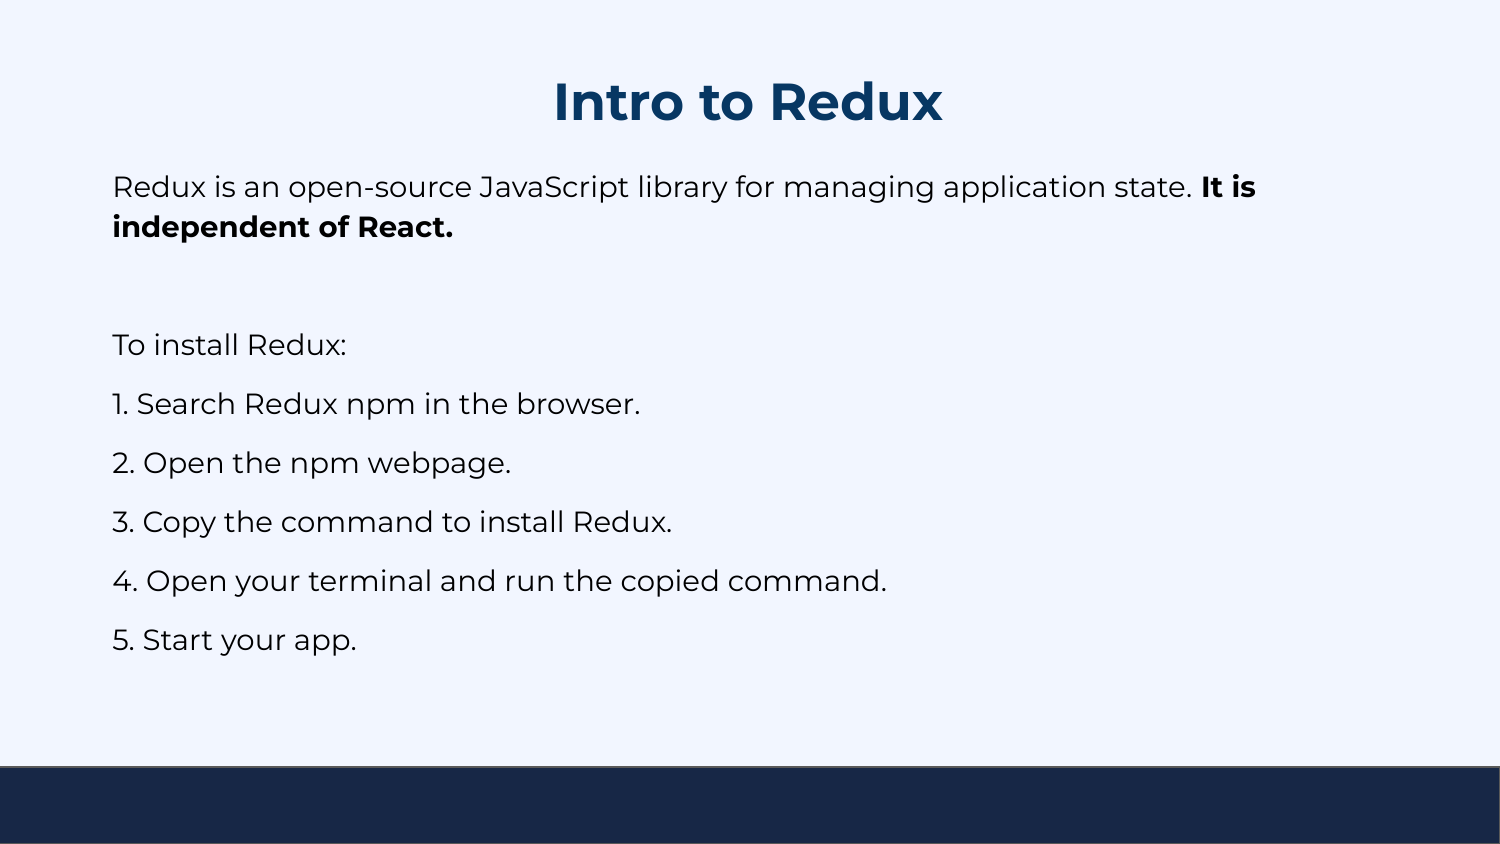

# Intro to Redux
Redux is an open-source JavaScript library for managing application state. It is independent of React.

To install Redux:
1. Search Redux npm in the browser.
2. Open the npm webpage.
3. Copy the command to install Redux.
4. Open your terminal and run the copied command.
5. Start your app.